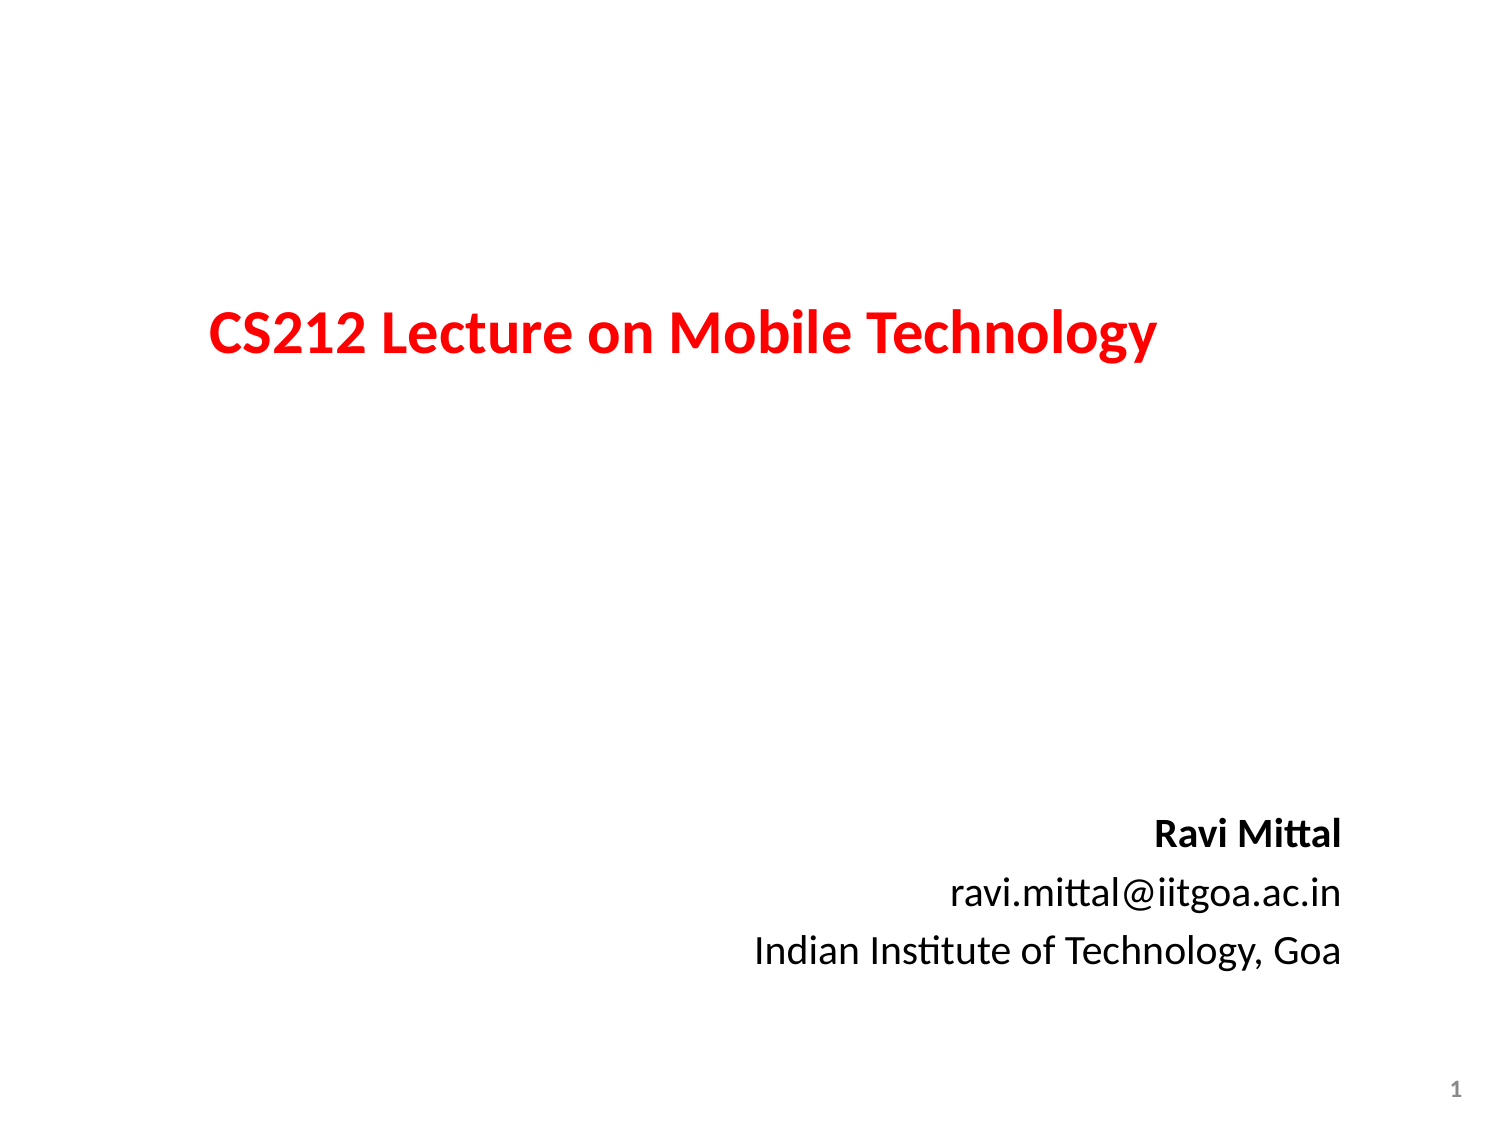

# CS212 Lecture on Mobile Technology
Ravi Mittal
ravi.mittal@iitgoa.ac.in
Indian Institute of Technology, Goa